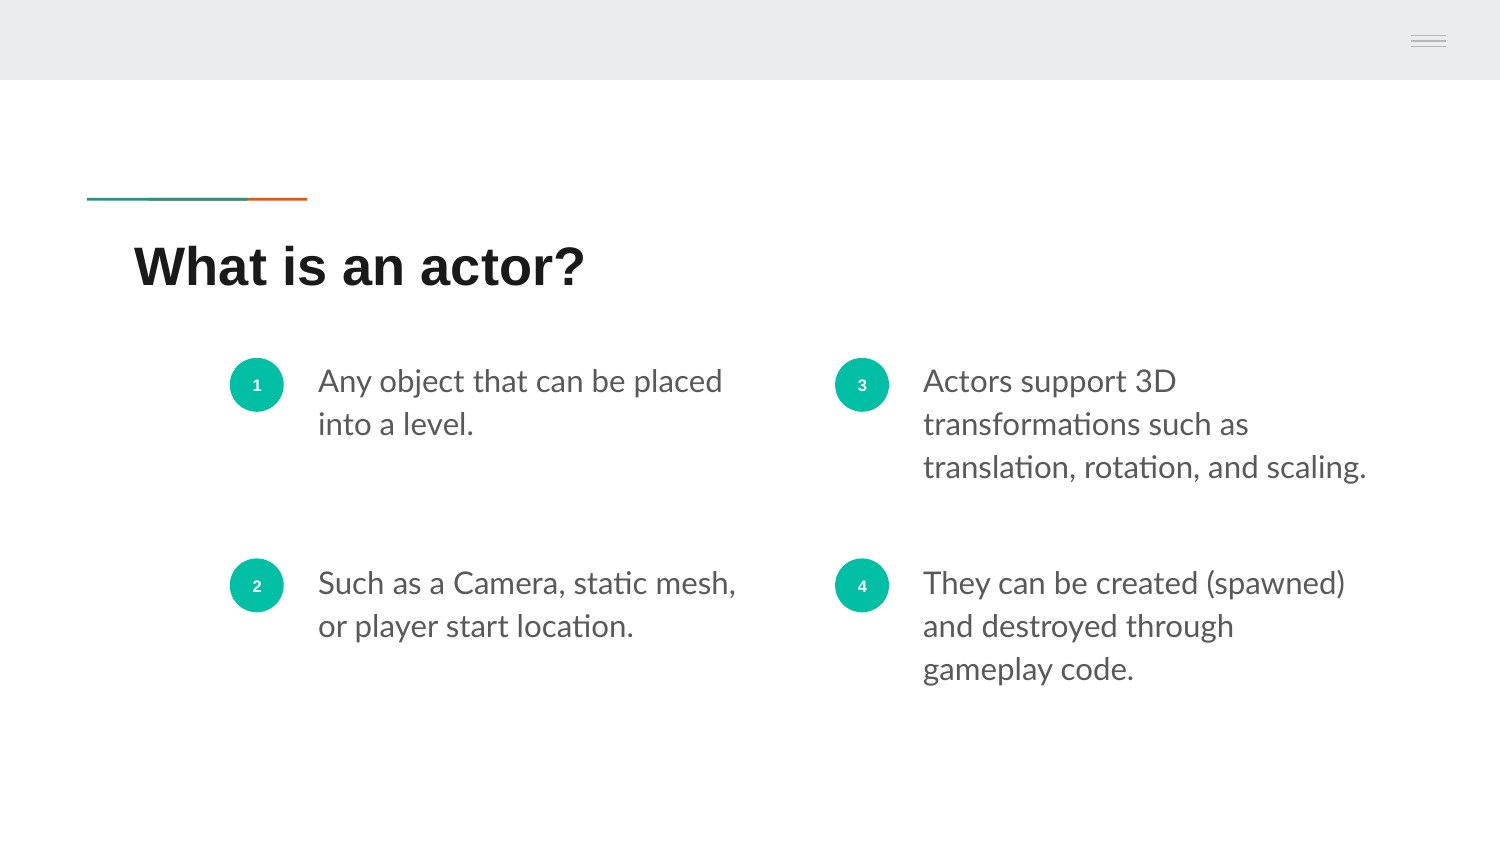

# What is an actor?
Any object that can be placed into a level.
Actors support 3D transformations such as translation, rotation, and scaling.
1
3
Such as a Camera, static mesh, or player start location.
They can be created (spawned) and destroyed through gameplay code.
2
4